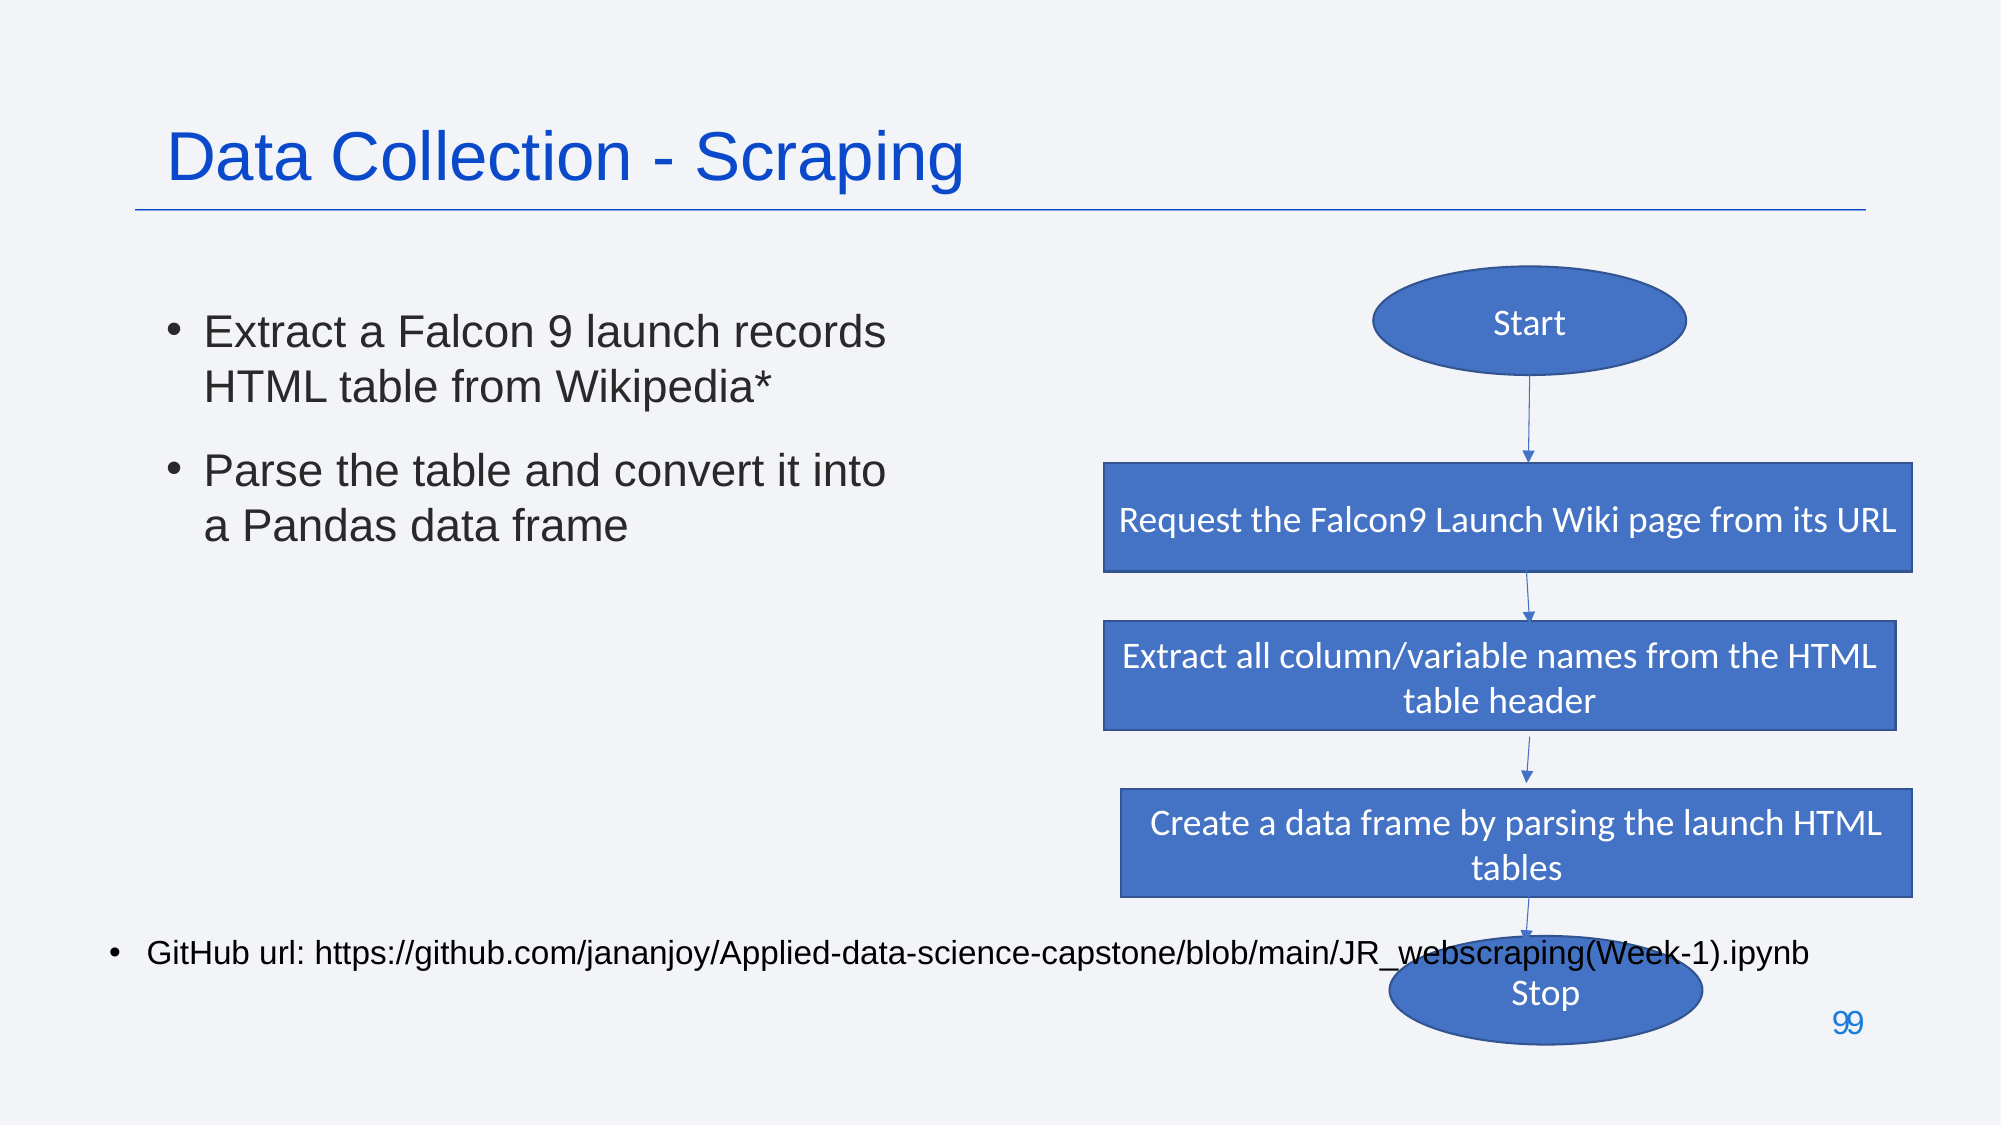

Data Collection - Scraping
Start
Extract a Falcon 9 launch records HTML table from Wikipedia*
Parse the table and convert it into a Pandas data frame
Request the Falcon9 Launch Wiki page from its URL
Extract all column/variable names from the HTML table header
Create a data frame by parsing the launch HTML tables
GitHub url: https://github.com/jananjoy/Applied-data-science-capstone/blob/main/JR_webscraping(Week-1).ipynb

Stop
9
9